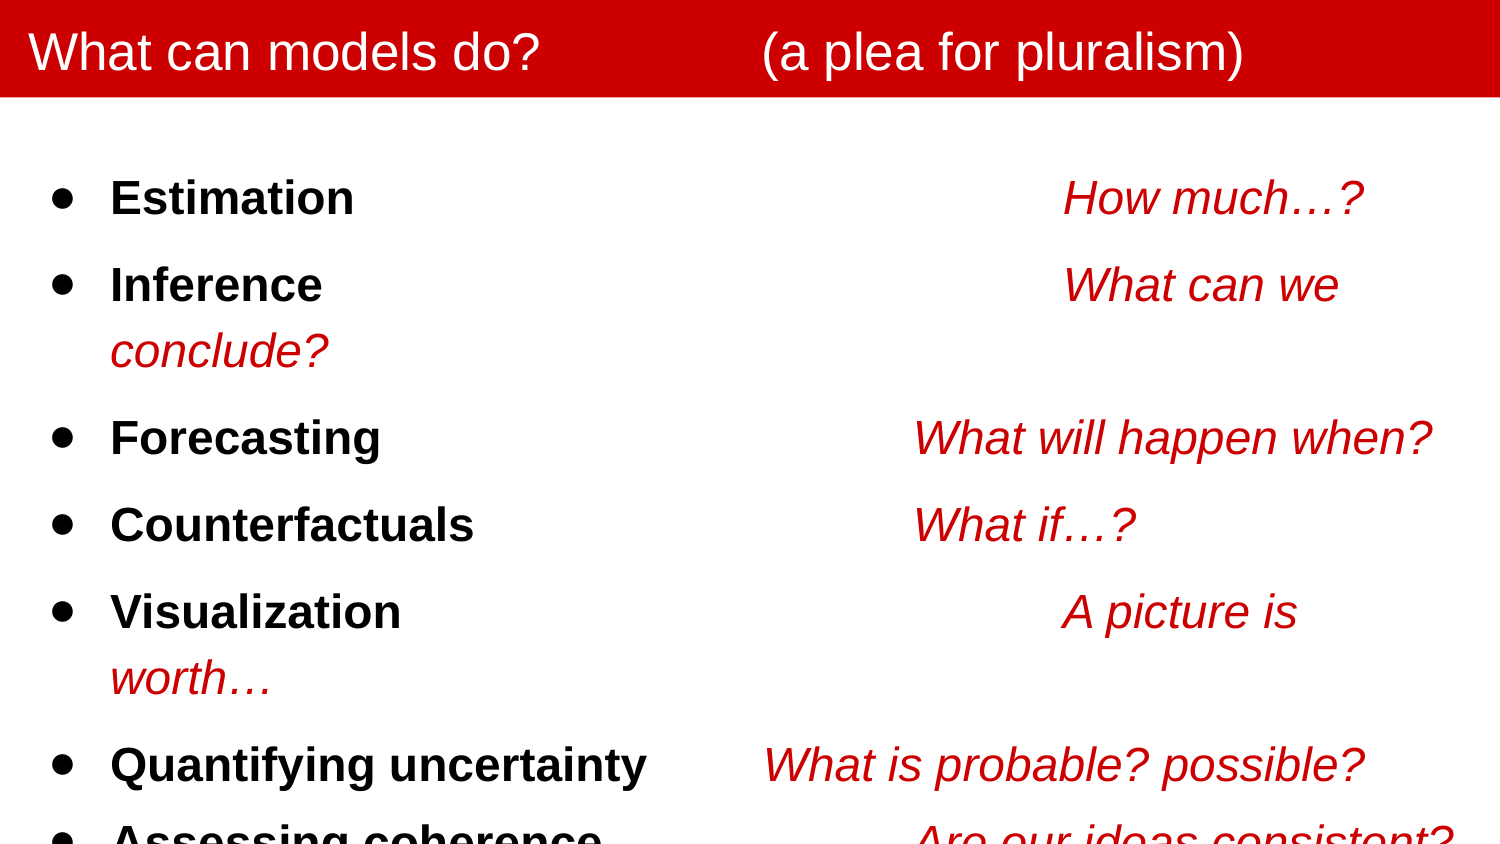

What can models do?               (a plea for pluralism)
Estimation 					    How much…?
Inference 					    What can we conclude?
Forecasting 				    What will happen when?
Counterfactuals 			    What if…?
Visualization 				    A picture is worth…
Quantifying uncertainty	    What is probable? possible?
Assessing coherence 		    Are our ideas consistent?